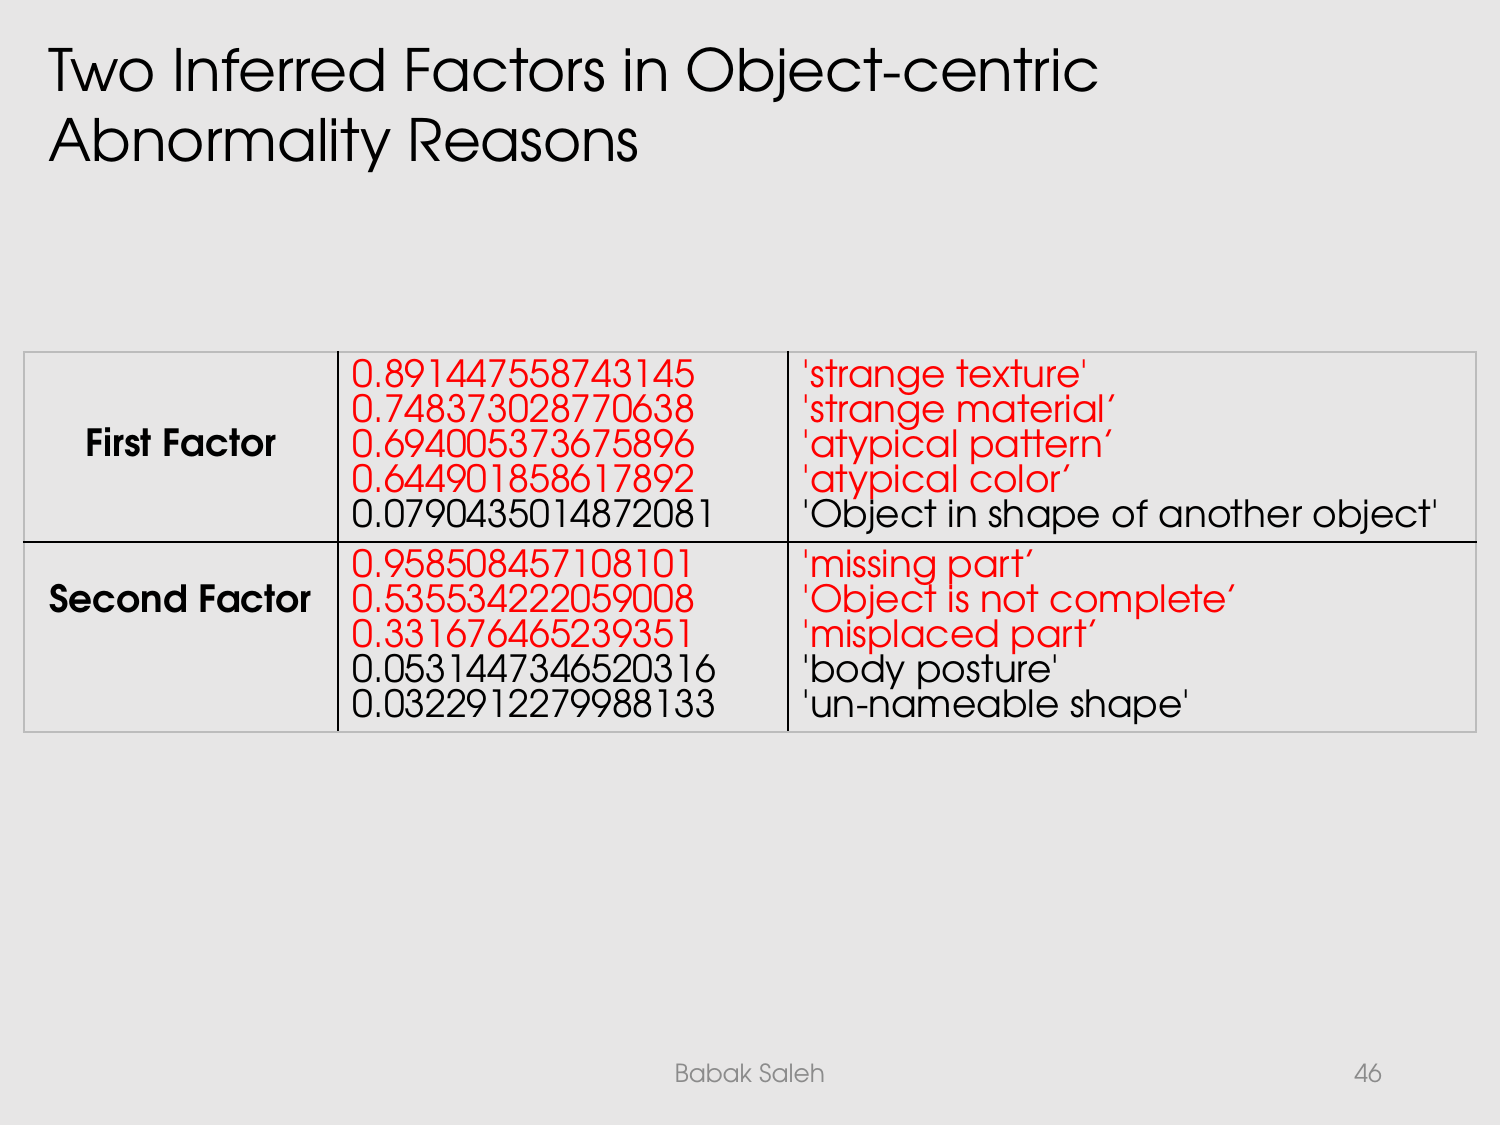

Two Inferred Factors in Object-centric
Abnormality Reasons

| First Factor | 0.891447558743145 0.748373028770638 0.694005373675896 0.644901858617892 0.0790435014872081 | 'strange texture' 'strange material’ 'atypical pattern’ 'atypical color’ 'Object in shape of another object' |
| --- | --- | --- |
| Second Factor | 0.958508457108101 0.535534222059008 0.331676465239351 0.0531447346520316 0.0322912279988133 | 'missing part’ 'Object is not complete’ 'misplaced part’ 'body posture' 'un-nameable shape' |
Babak Saleh
46